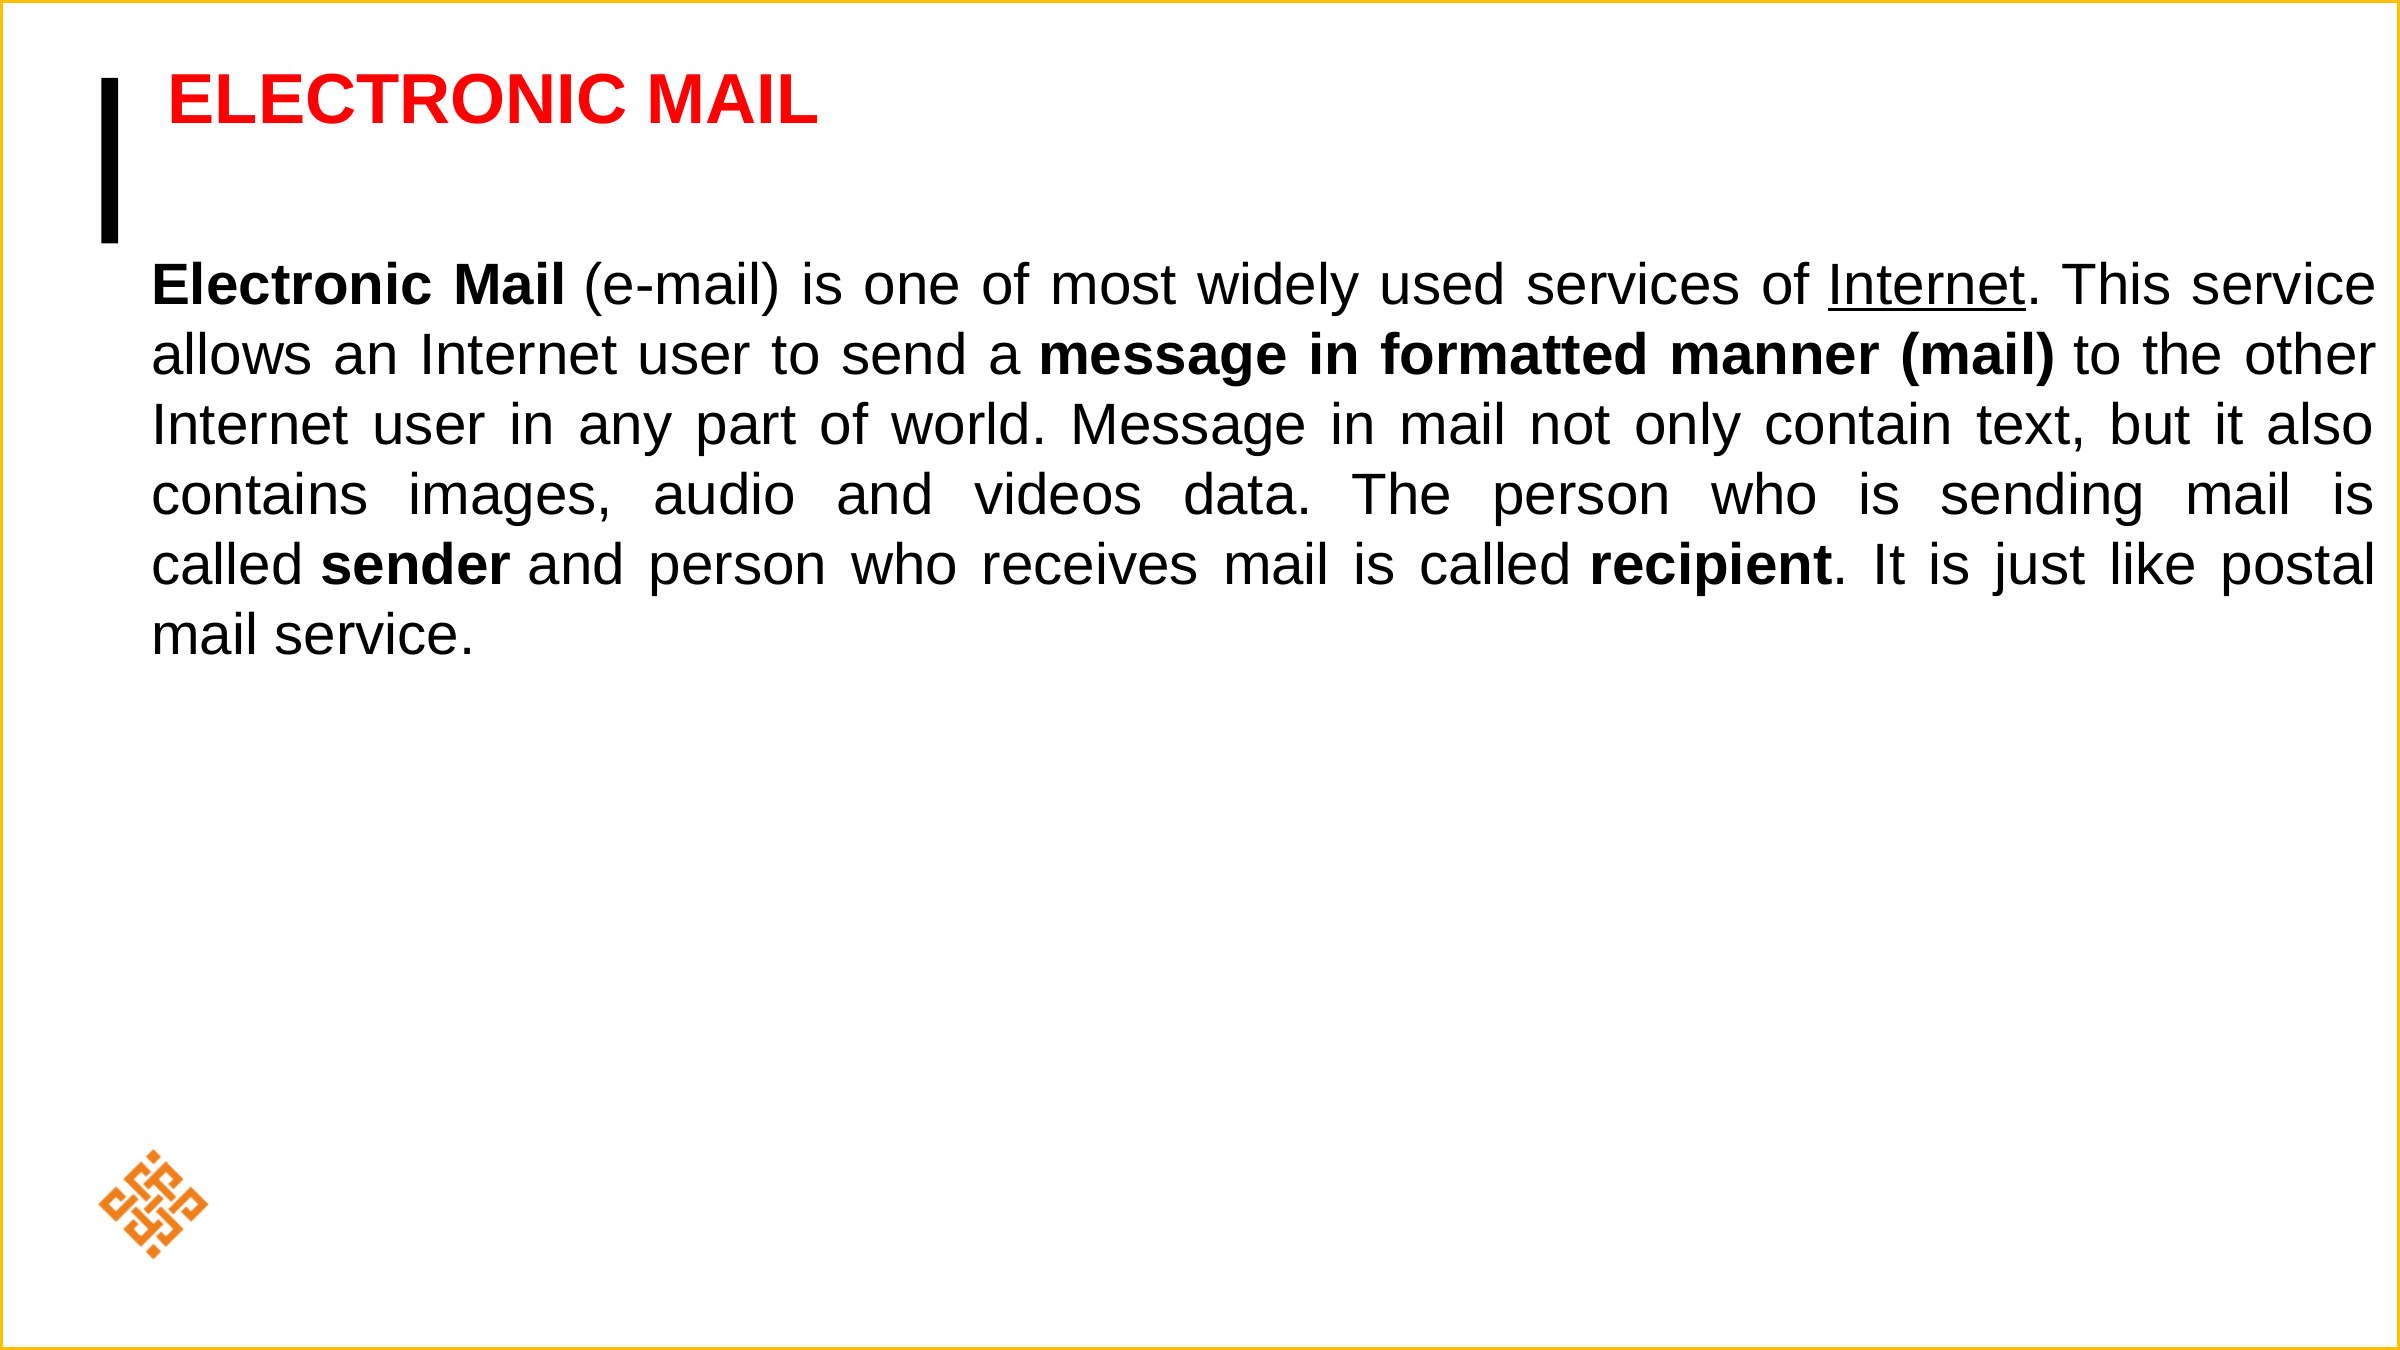

# Electronic Mail
Electronic Mail (e-mail) is one of most widely used services of Internet. This service allows an Internet user to send a message in formatted manner (mail) to the other Internet user in any part of world. Message in mail not only contain text, but it also contains images, audio and videos data. The person who is sending mail is called sender and person who receives mail is called recipient. It is just like postal mail service.